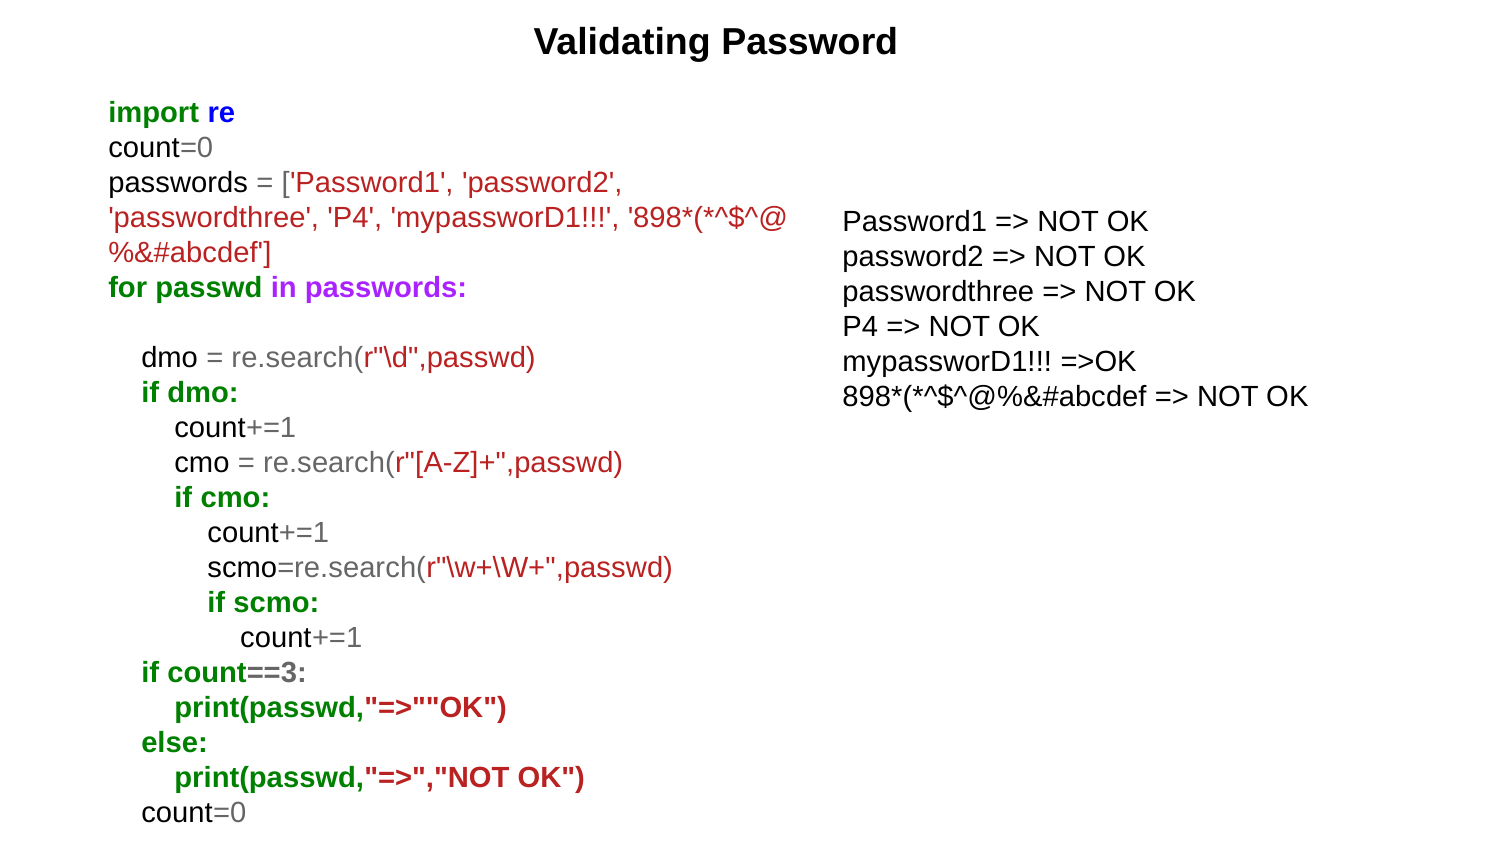

Validating Password
import re
count=0
passwords = ['Password1', 'password2', 'passwordthree', 'P4', 'mypassworD1!!!', '898*(*^$^@%&#abcdef']
for passwd in passwords:

    dmo = re.search(r"\d",passwd)
    if dmo:
        count+=1
        cmo = re.search(r"[A-Z]+",passwd)
        if cmo:
            count+=1
            scmo=re.search(r"\w+\W+",passwd)
            if scmo:
                count+=1
    if count==3:
        print(passwd,"=>""OK")
    else:
        print(passwd,"=>","NOT OK")
    count=0
Password1 => NOT OK
password2 => NOT OK
passwordthree => NOT OK
P4 => NOT OK
mypassworD1!!! =>OK
898*(*^$^@%&#abcdef => NOT OK